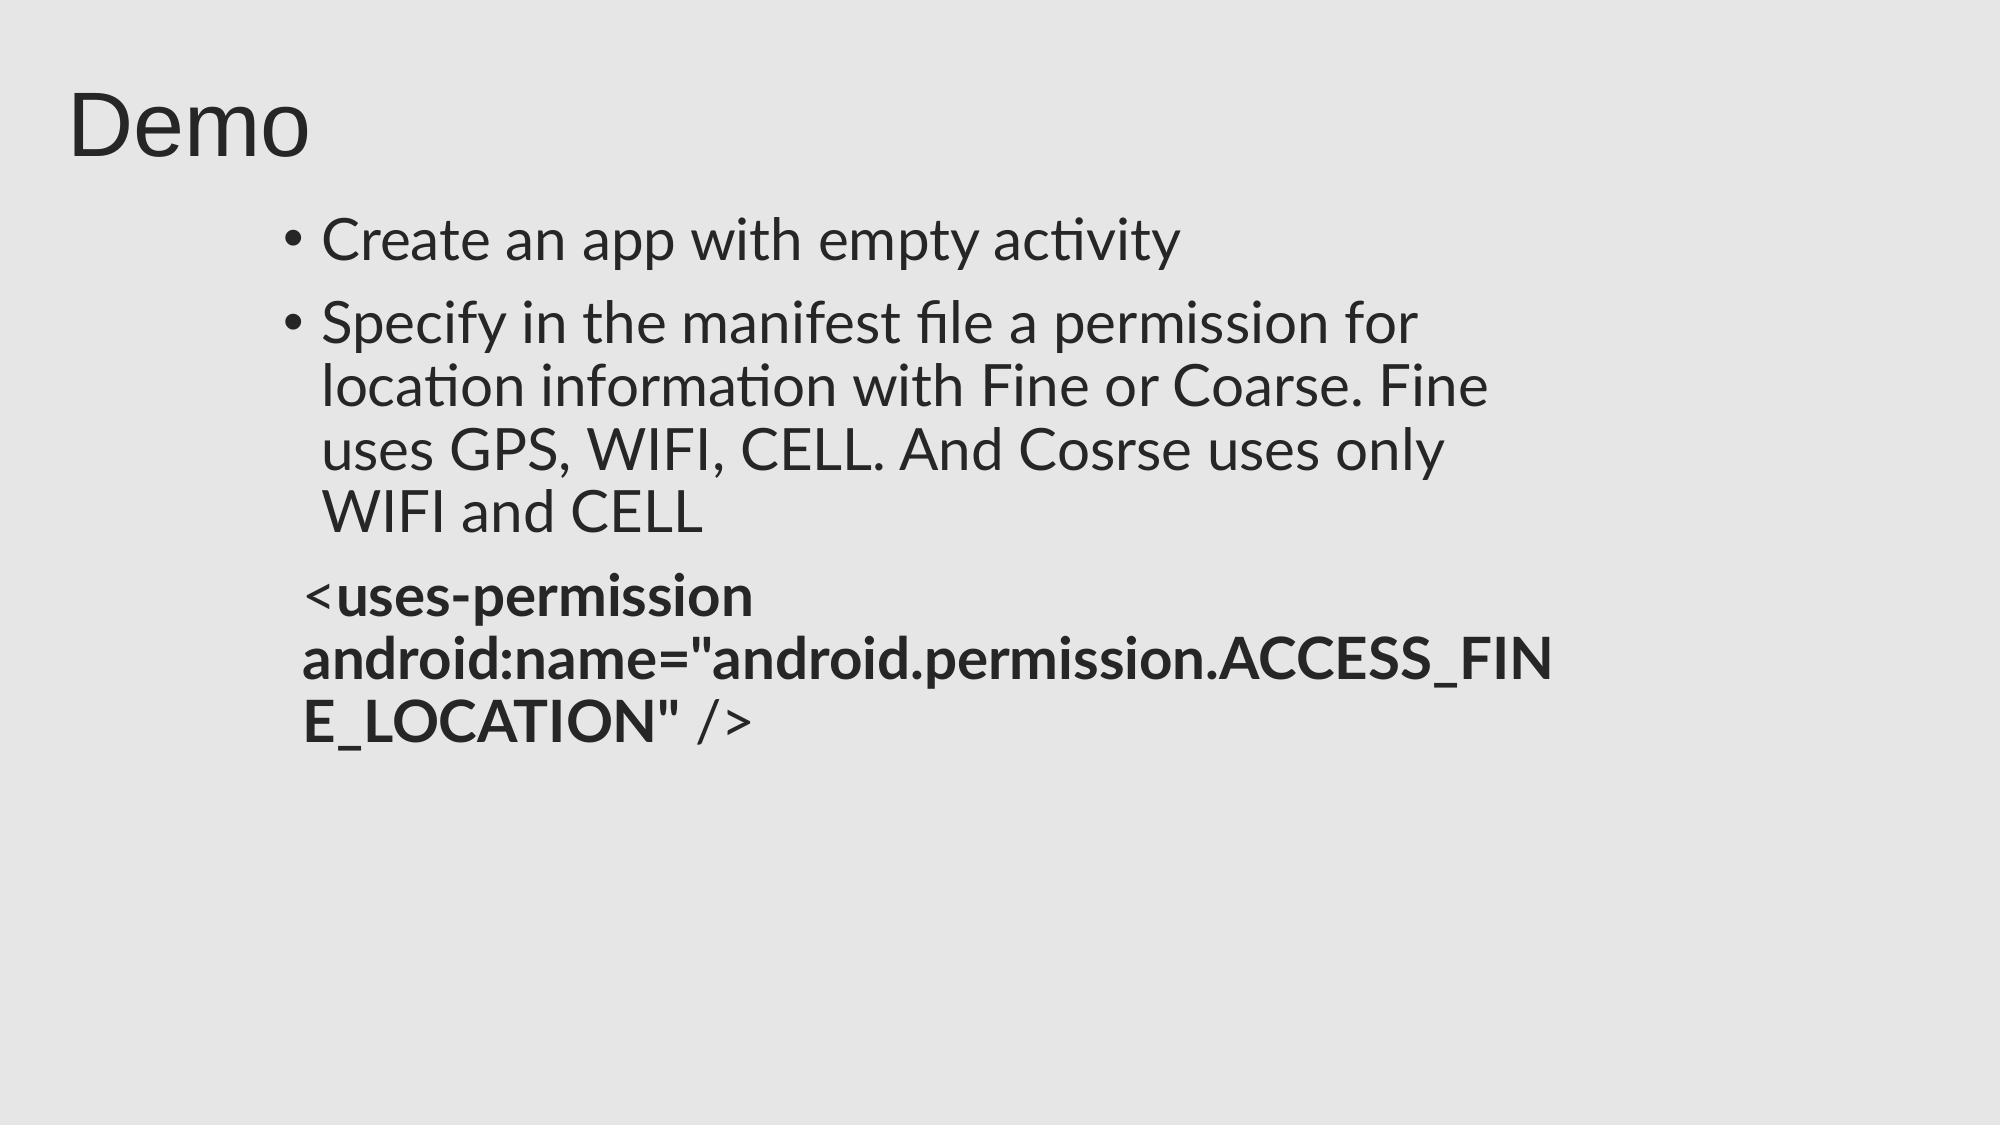

# Demo
Create an app with empty activity
Specify in the manifest file a permission for location information with Fine or Coarse. Fine uses GPS, WIFI, CELL. And Cosrse uses only WIFI and CELL
<uses-permission android:name="android.permission.ACCESS_FINE_LOCATION" />